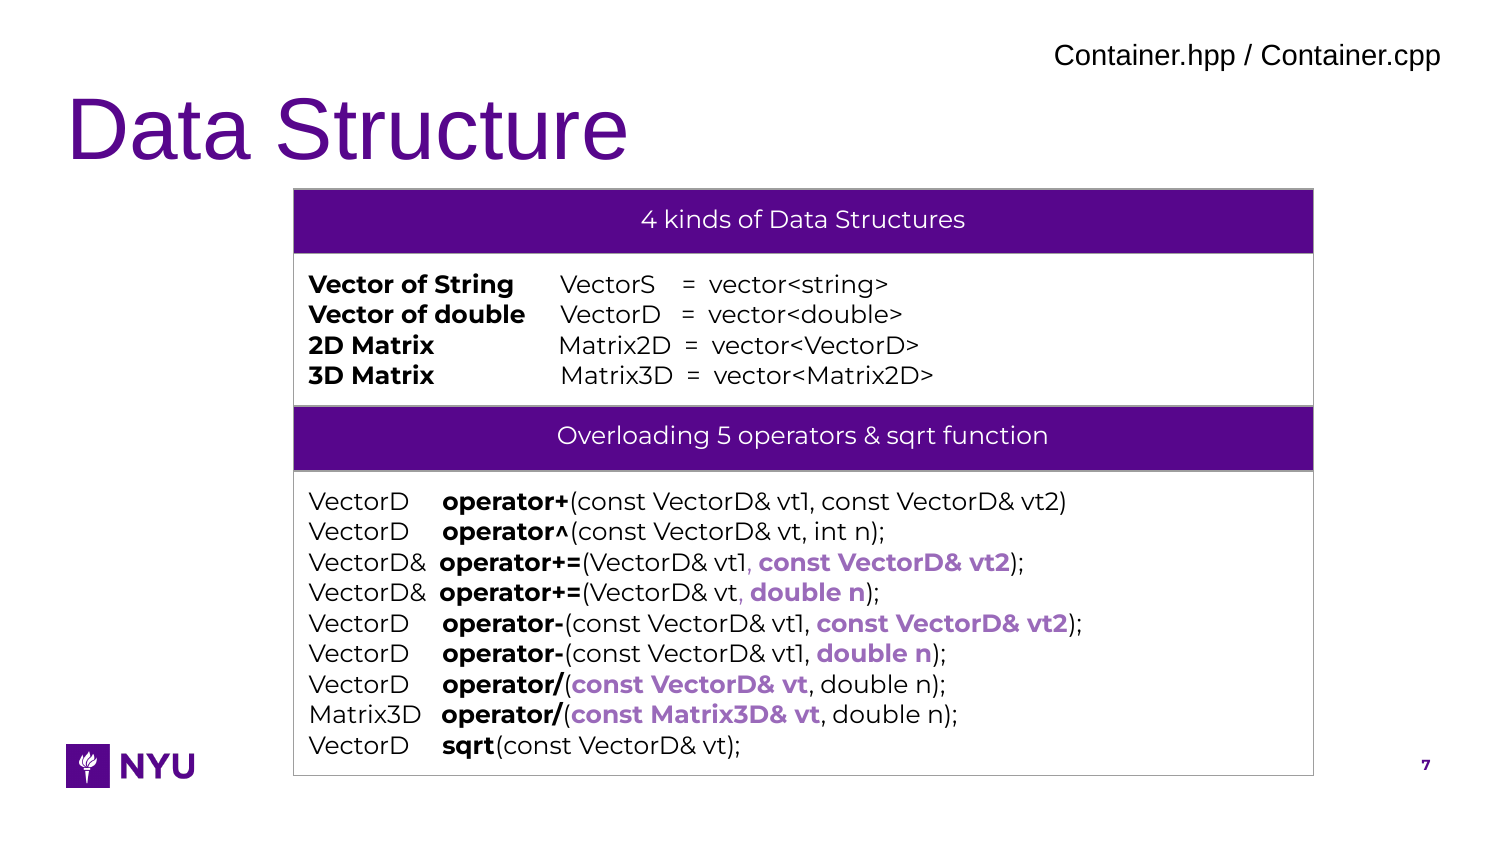

Container.hpp / Container.cpp
# Data Structure
| 4 kinds of Data Structures |
| --- |
| Vector of String VectorS = vector<string> Vector of double VectorD = vector<double> 2D Matrix Matrix2D = vector<VectorD> 3D Matrix Matrix3D = vector<Matrix2D> |
| Overloading 5 operators & sqrt function |
| VectorD operator+(const VectorD& vt1, const VectorD& vt2) VectorD operator^(const VectorD& vt, int n); VectorD& operator+=(VectorD& vt1, const VectorD& vt2); VectorD& operator+=(VectorD& vt, double n); VectorD operator-(const VectorD& vt1, const VectorD& vt2); VectorD operator-(const VectorD& vt1, double n); VectorD operator/(const VectorD& vt, double n); Matrix3D operator/(const Matrix3D& vt, double n); VectorD sqrt(const VectorD& vt); |